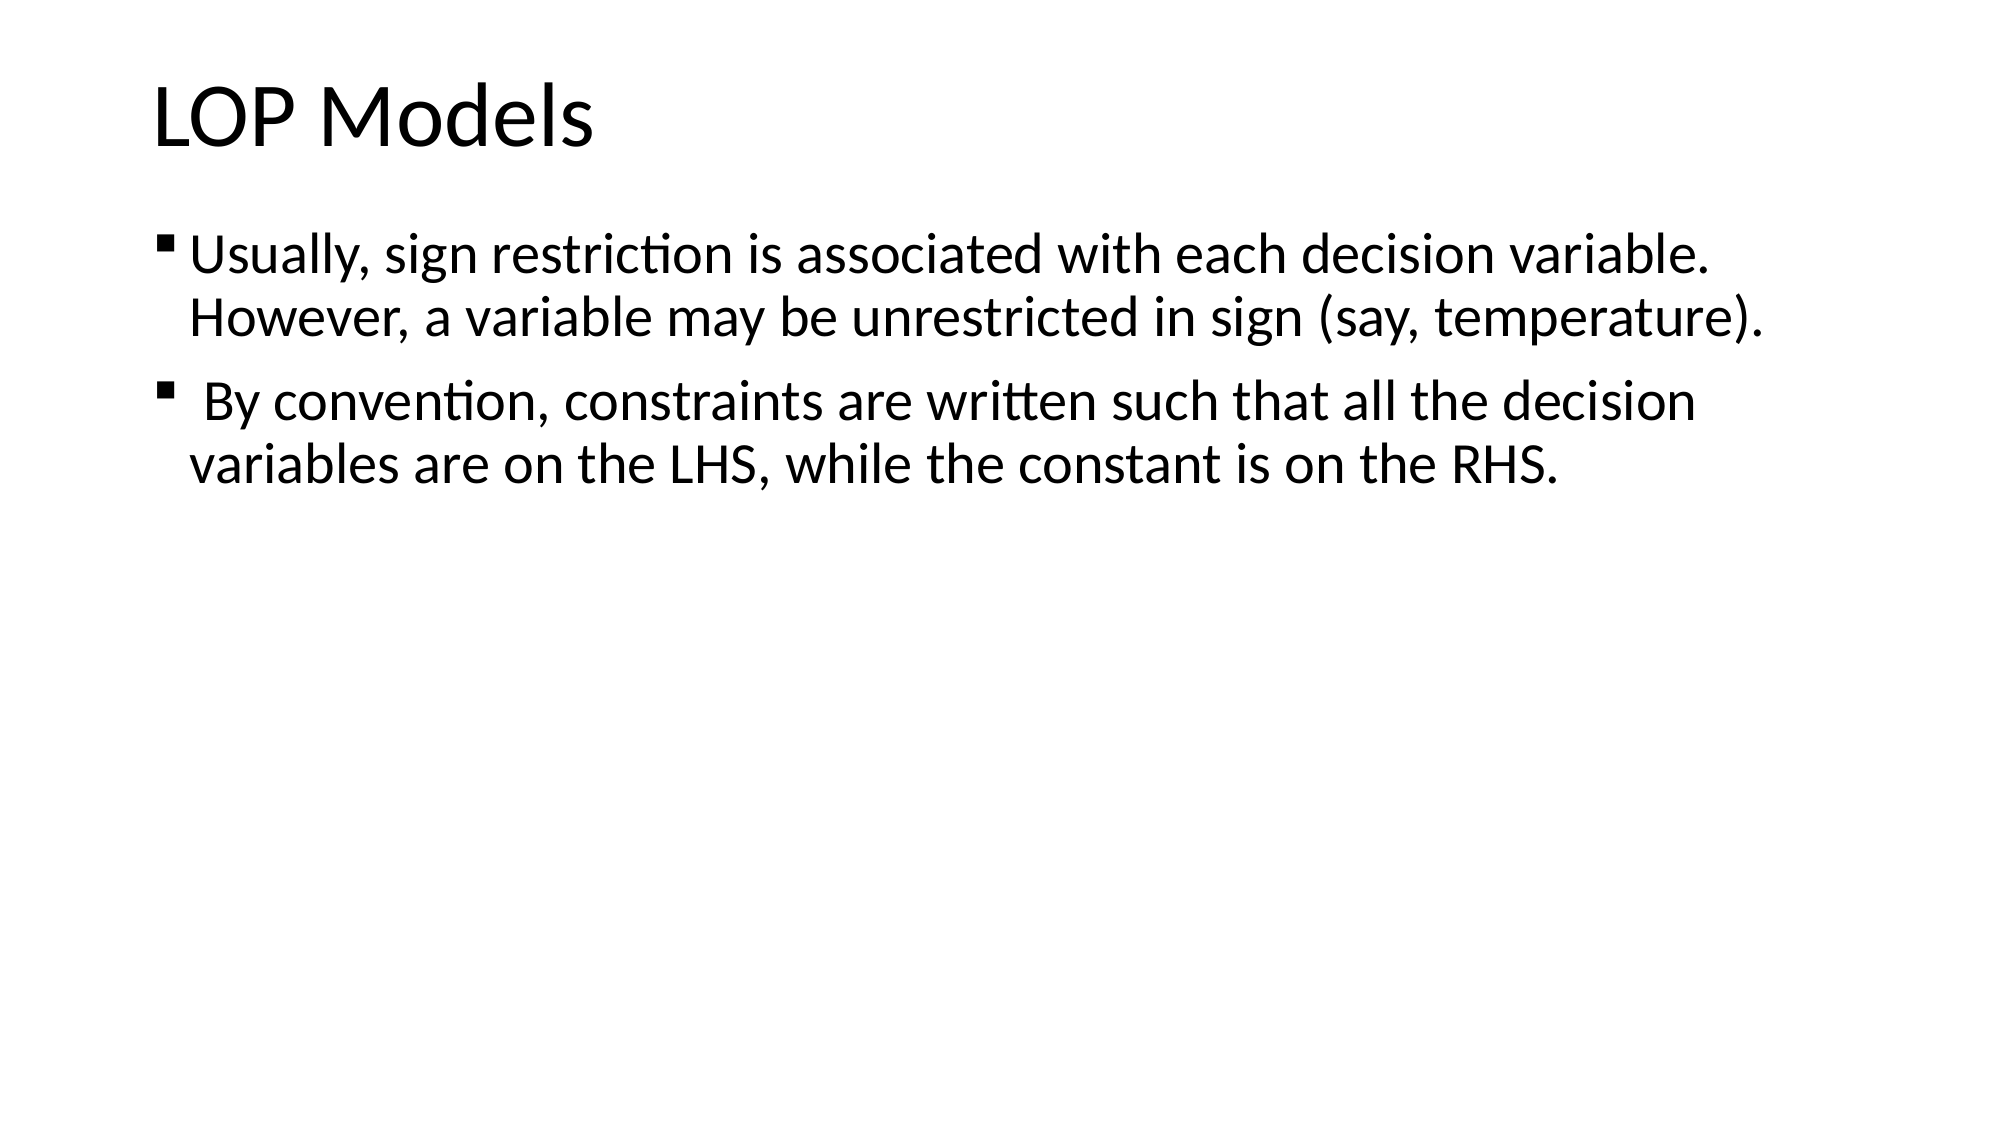

# LOP Models
Usually, sign restriction is associated with each decision variable.  However, a variable may be unrestricted in sign (say, temperature).
 By convention, constraints are written such that all the decision variables are on the LHS, while the constant is on the RHS.